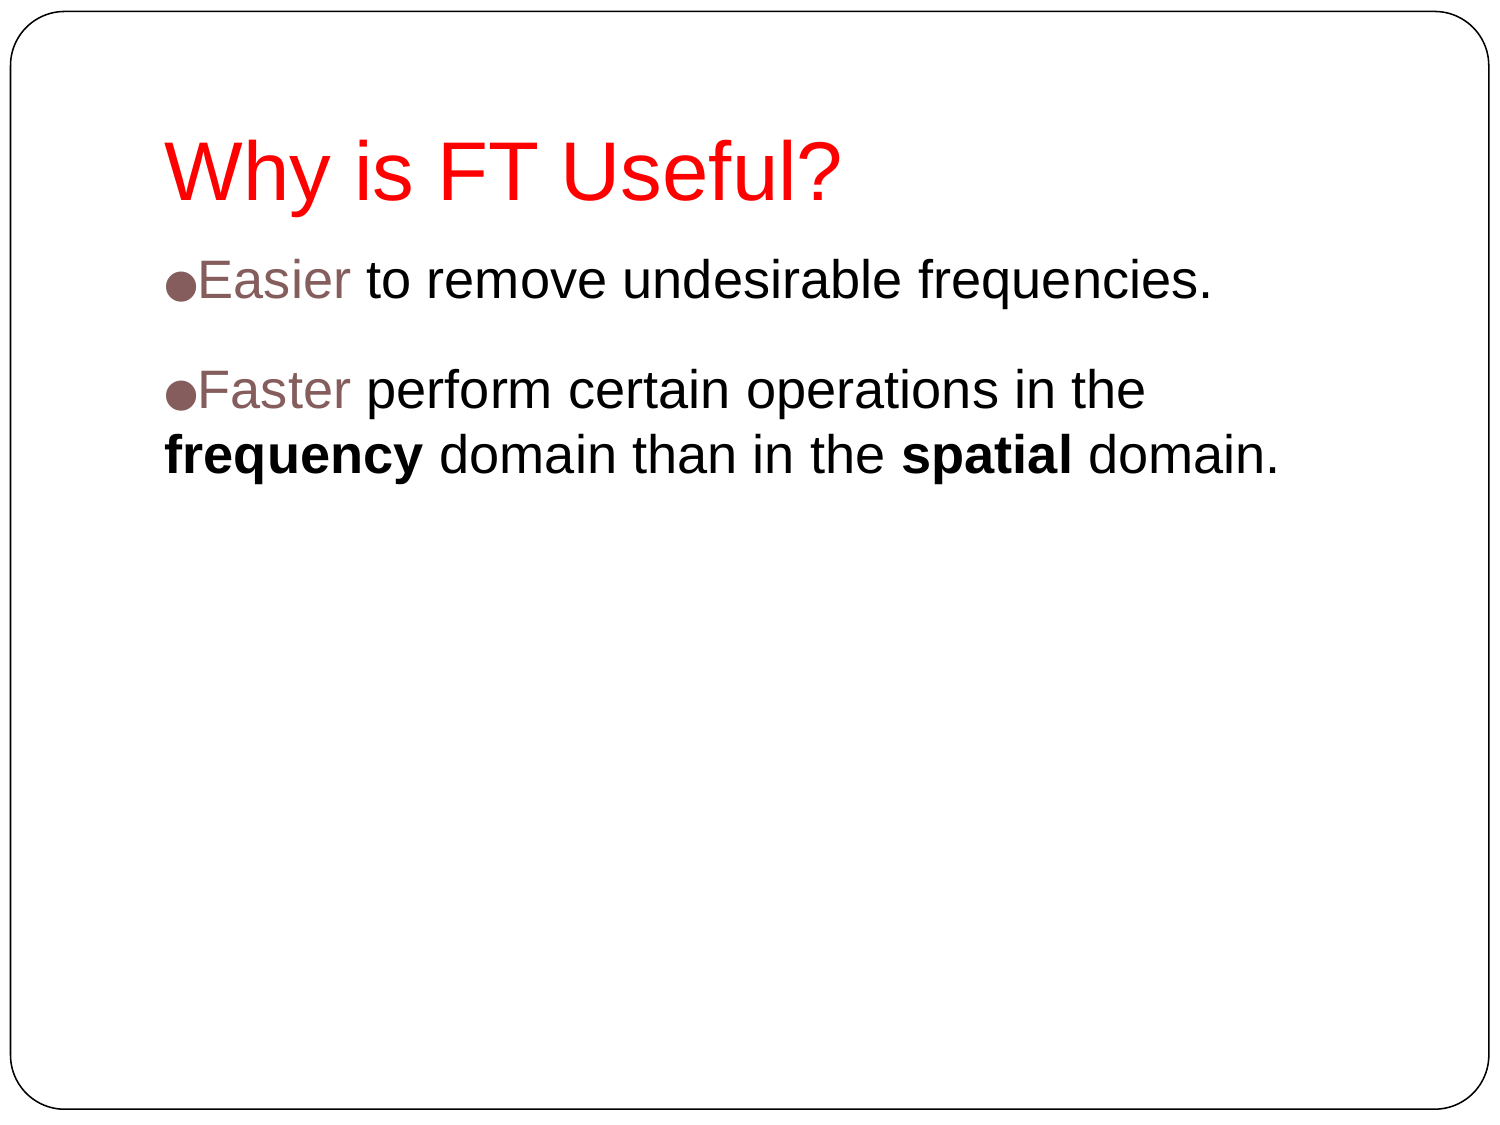

Why is FT Useful?
Easier to remove undesirable frequencies.

Faster perform certain operations in the frequency domain than in the spatial domain.